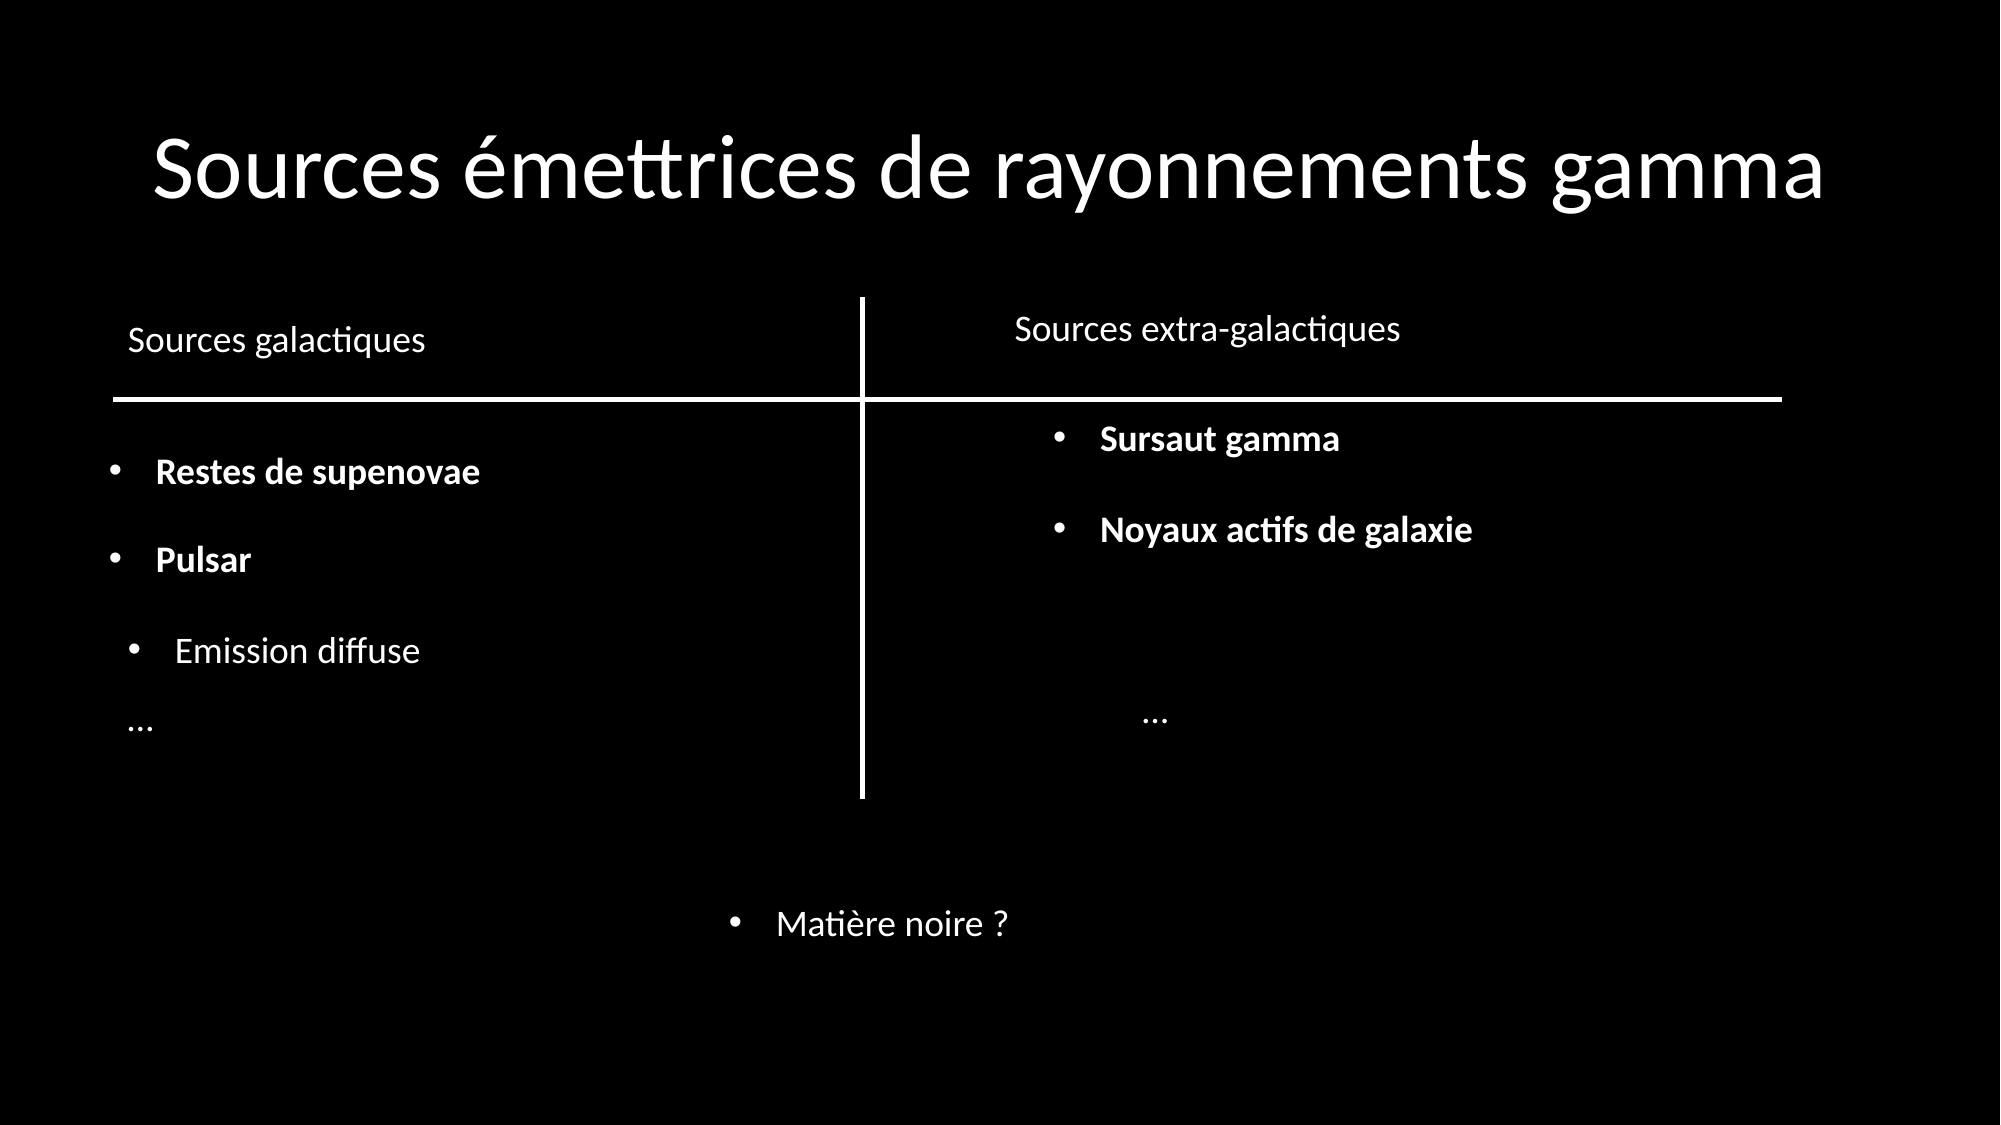

# Sources émettrices de rayonnements gamma
Sources extra-galactiques
Sources galactiques
Sursaut gamma
Restes de supenovae
Noyaux actifs de galaxie
Pulsar
Emission diffuse
…
…
Matière noire ?